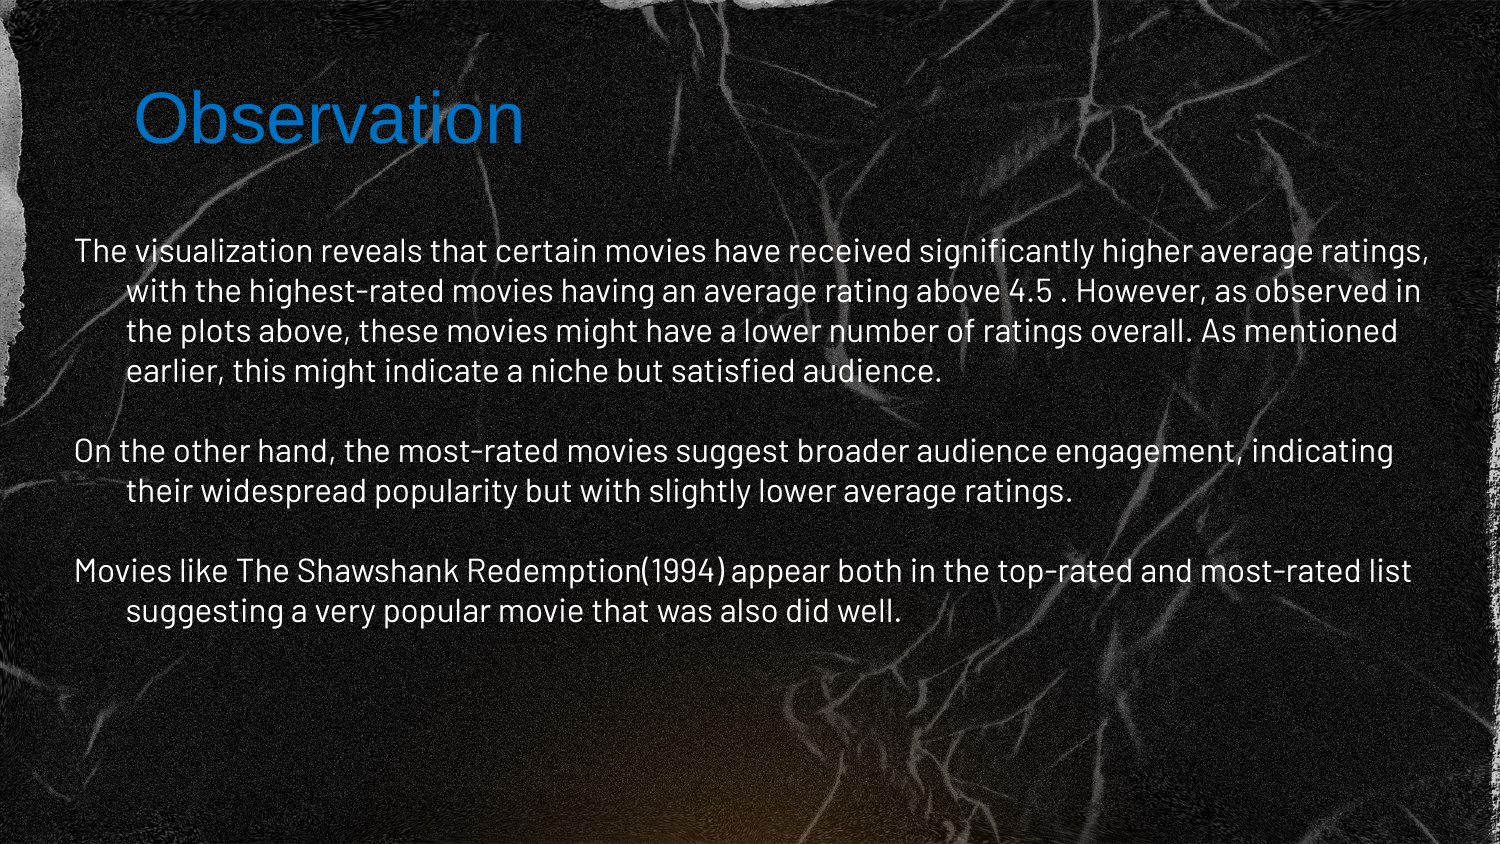

# Observation
The visualization reveals that certain movies have received significantly higher average ratings, with the highest-rated movies having an average rating above 4.5 . However, as observed in the plots above, these movies might have a lower number of ratings overall. As mentioned earlier, this might indicate a niche but satisfied audience.

On the other hand, the most-rated movies suggest broader audience engagement, indicating their widespread popularity but with slightly lower average ratings.

Movies like The Shawshank Redemption(1994) appear both in the top-rated and most-rated list suggesting a very popular movie that was also did well.